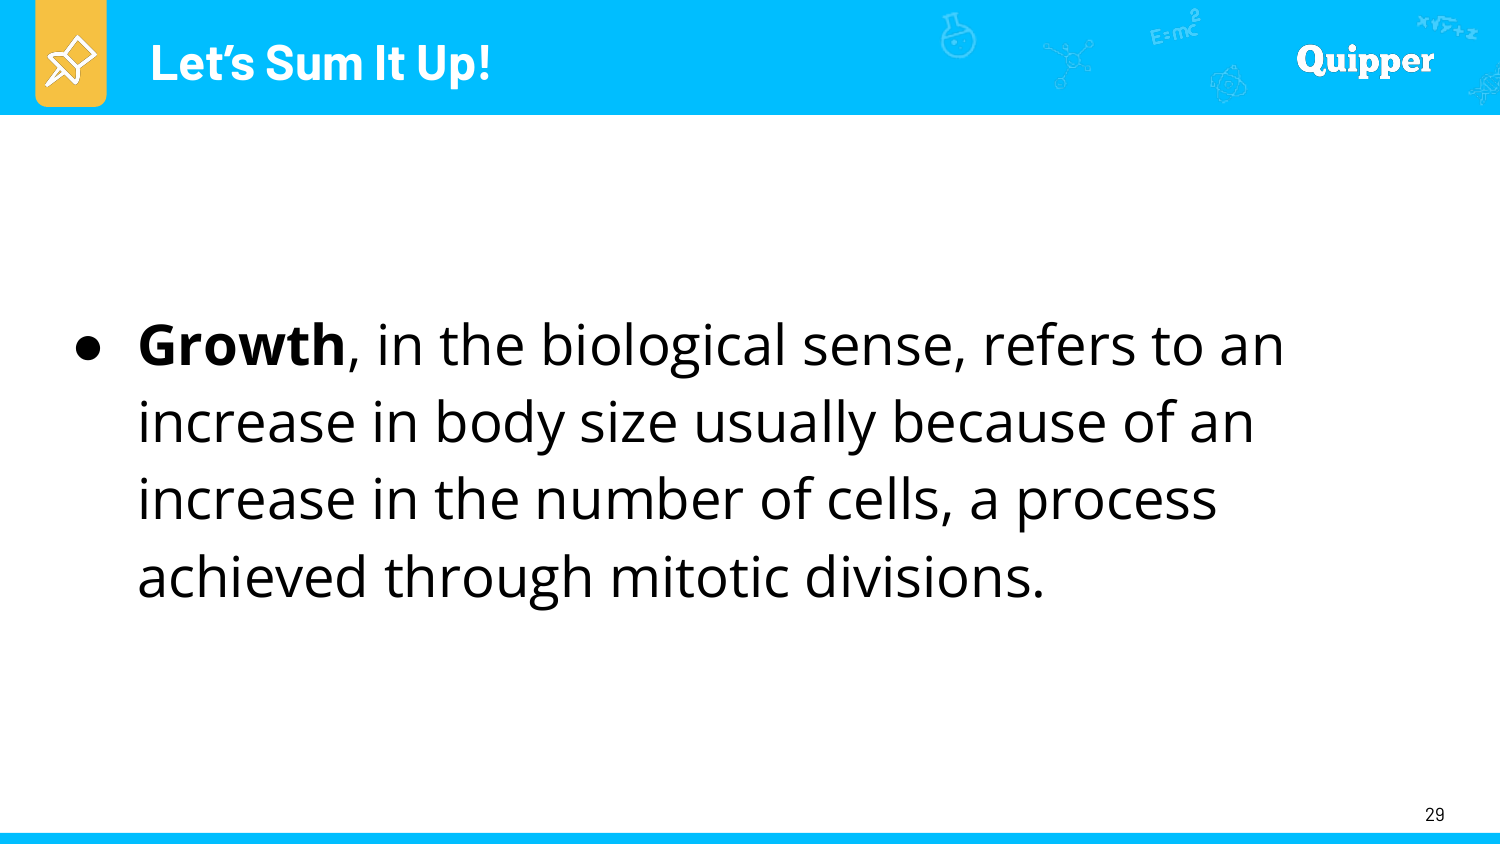

Growth, in the biological sense, refers to an increase in body size usually because of an increase in the number of cells, a process achieved through mitotic divisions.
29